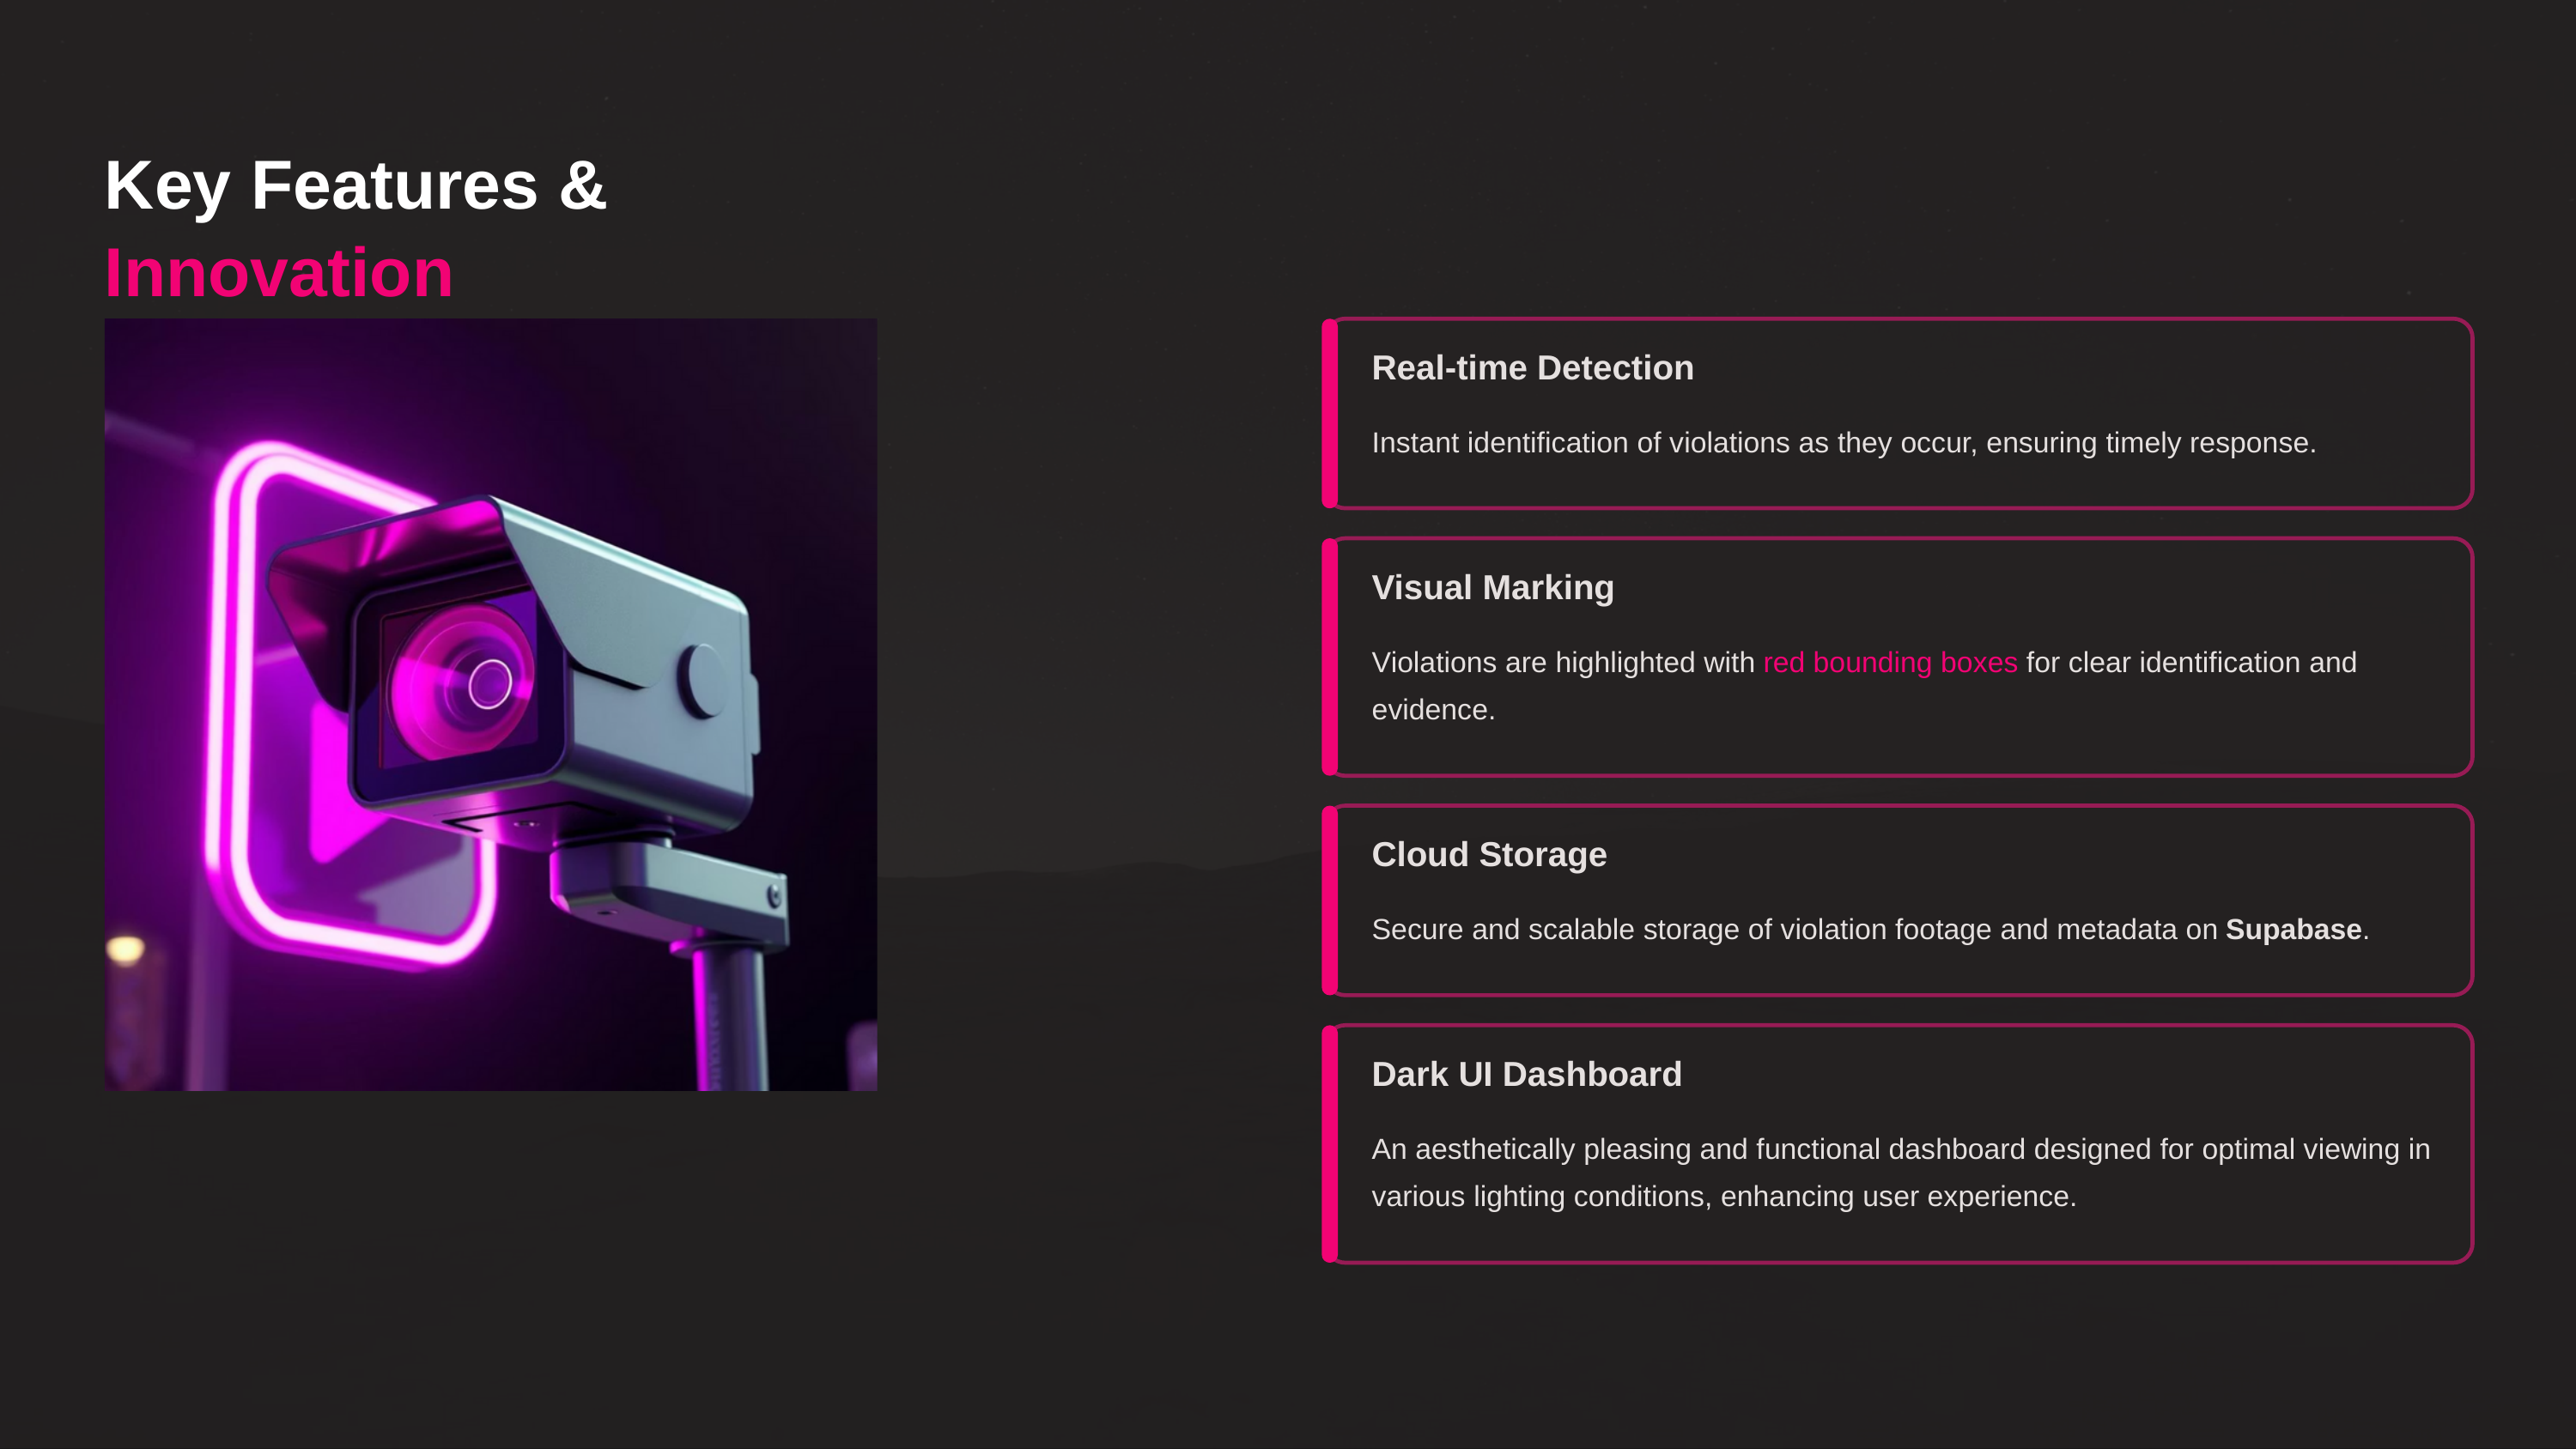

Key Features & Innovation

Real-time Detection
Instant identification of violations as they occur, ensuring timely response.

Visual Marking
Violations are highlighted with red bounding boxes for clear identification and evidence.

Cloud Storage
Secure and scalable storage of violation footage and metadata on Supabase.

Dark UI Dashboard
An aesthetically pleasing and functional dashboard designed for optimal viewing in various lighting conditions, enhancing user experience.